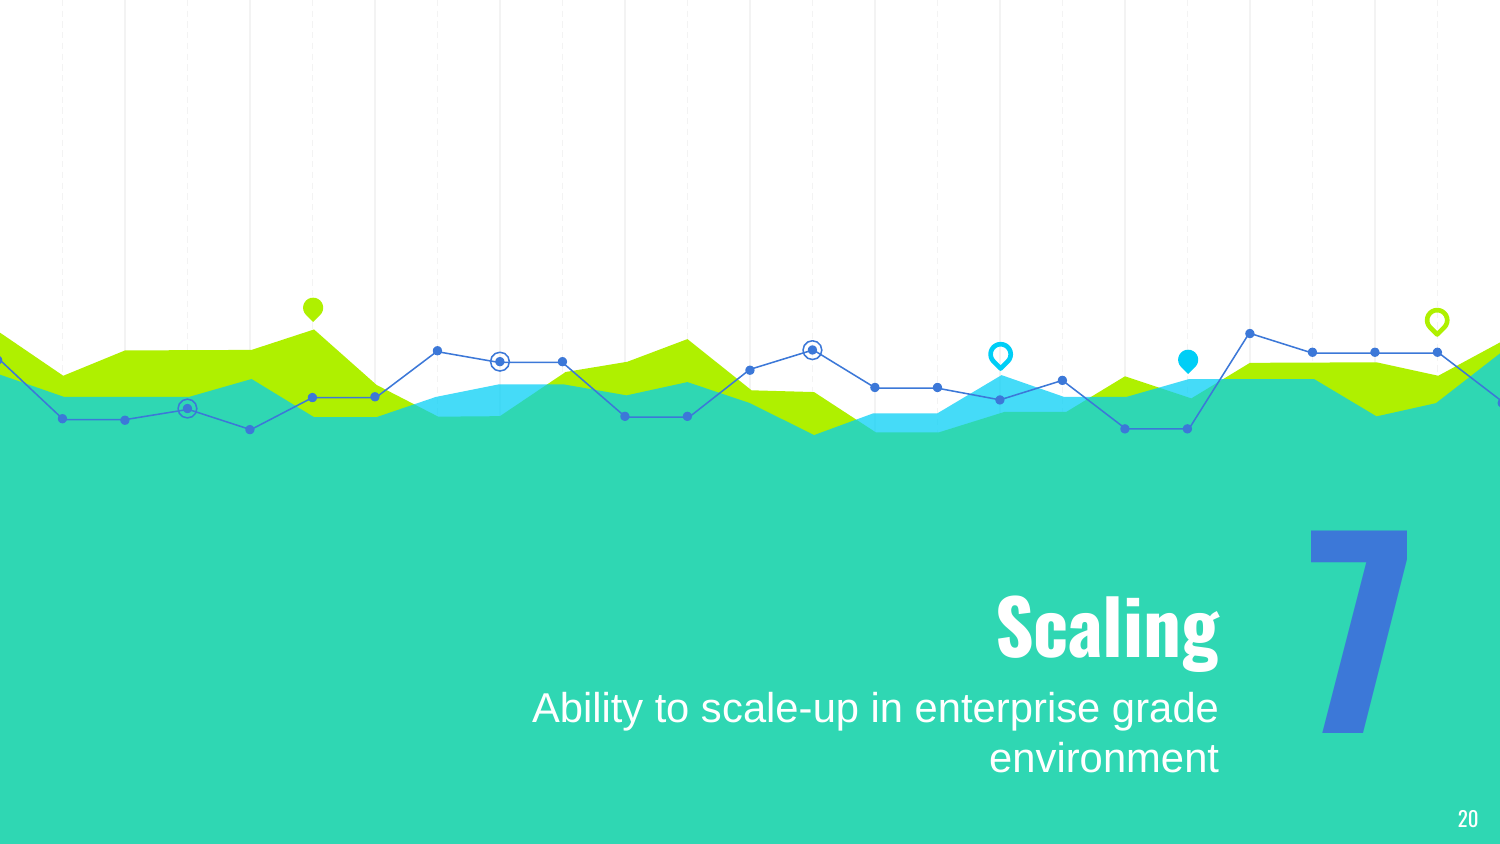

# Scaling
7
Ability to scale-up in enterprise grade environment
20